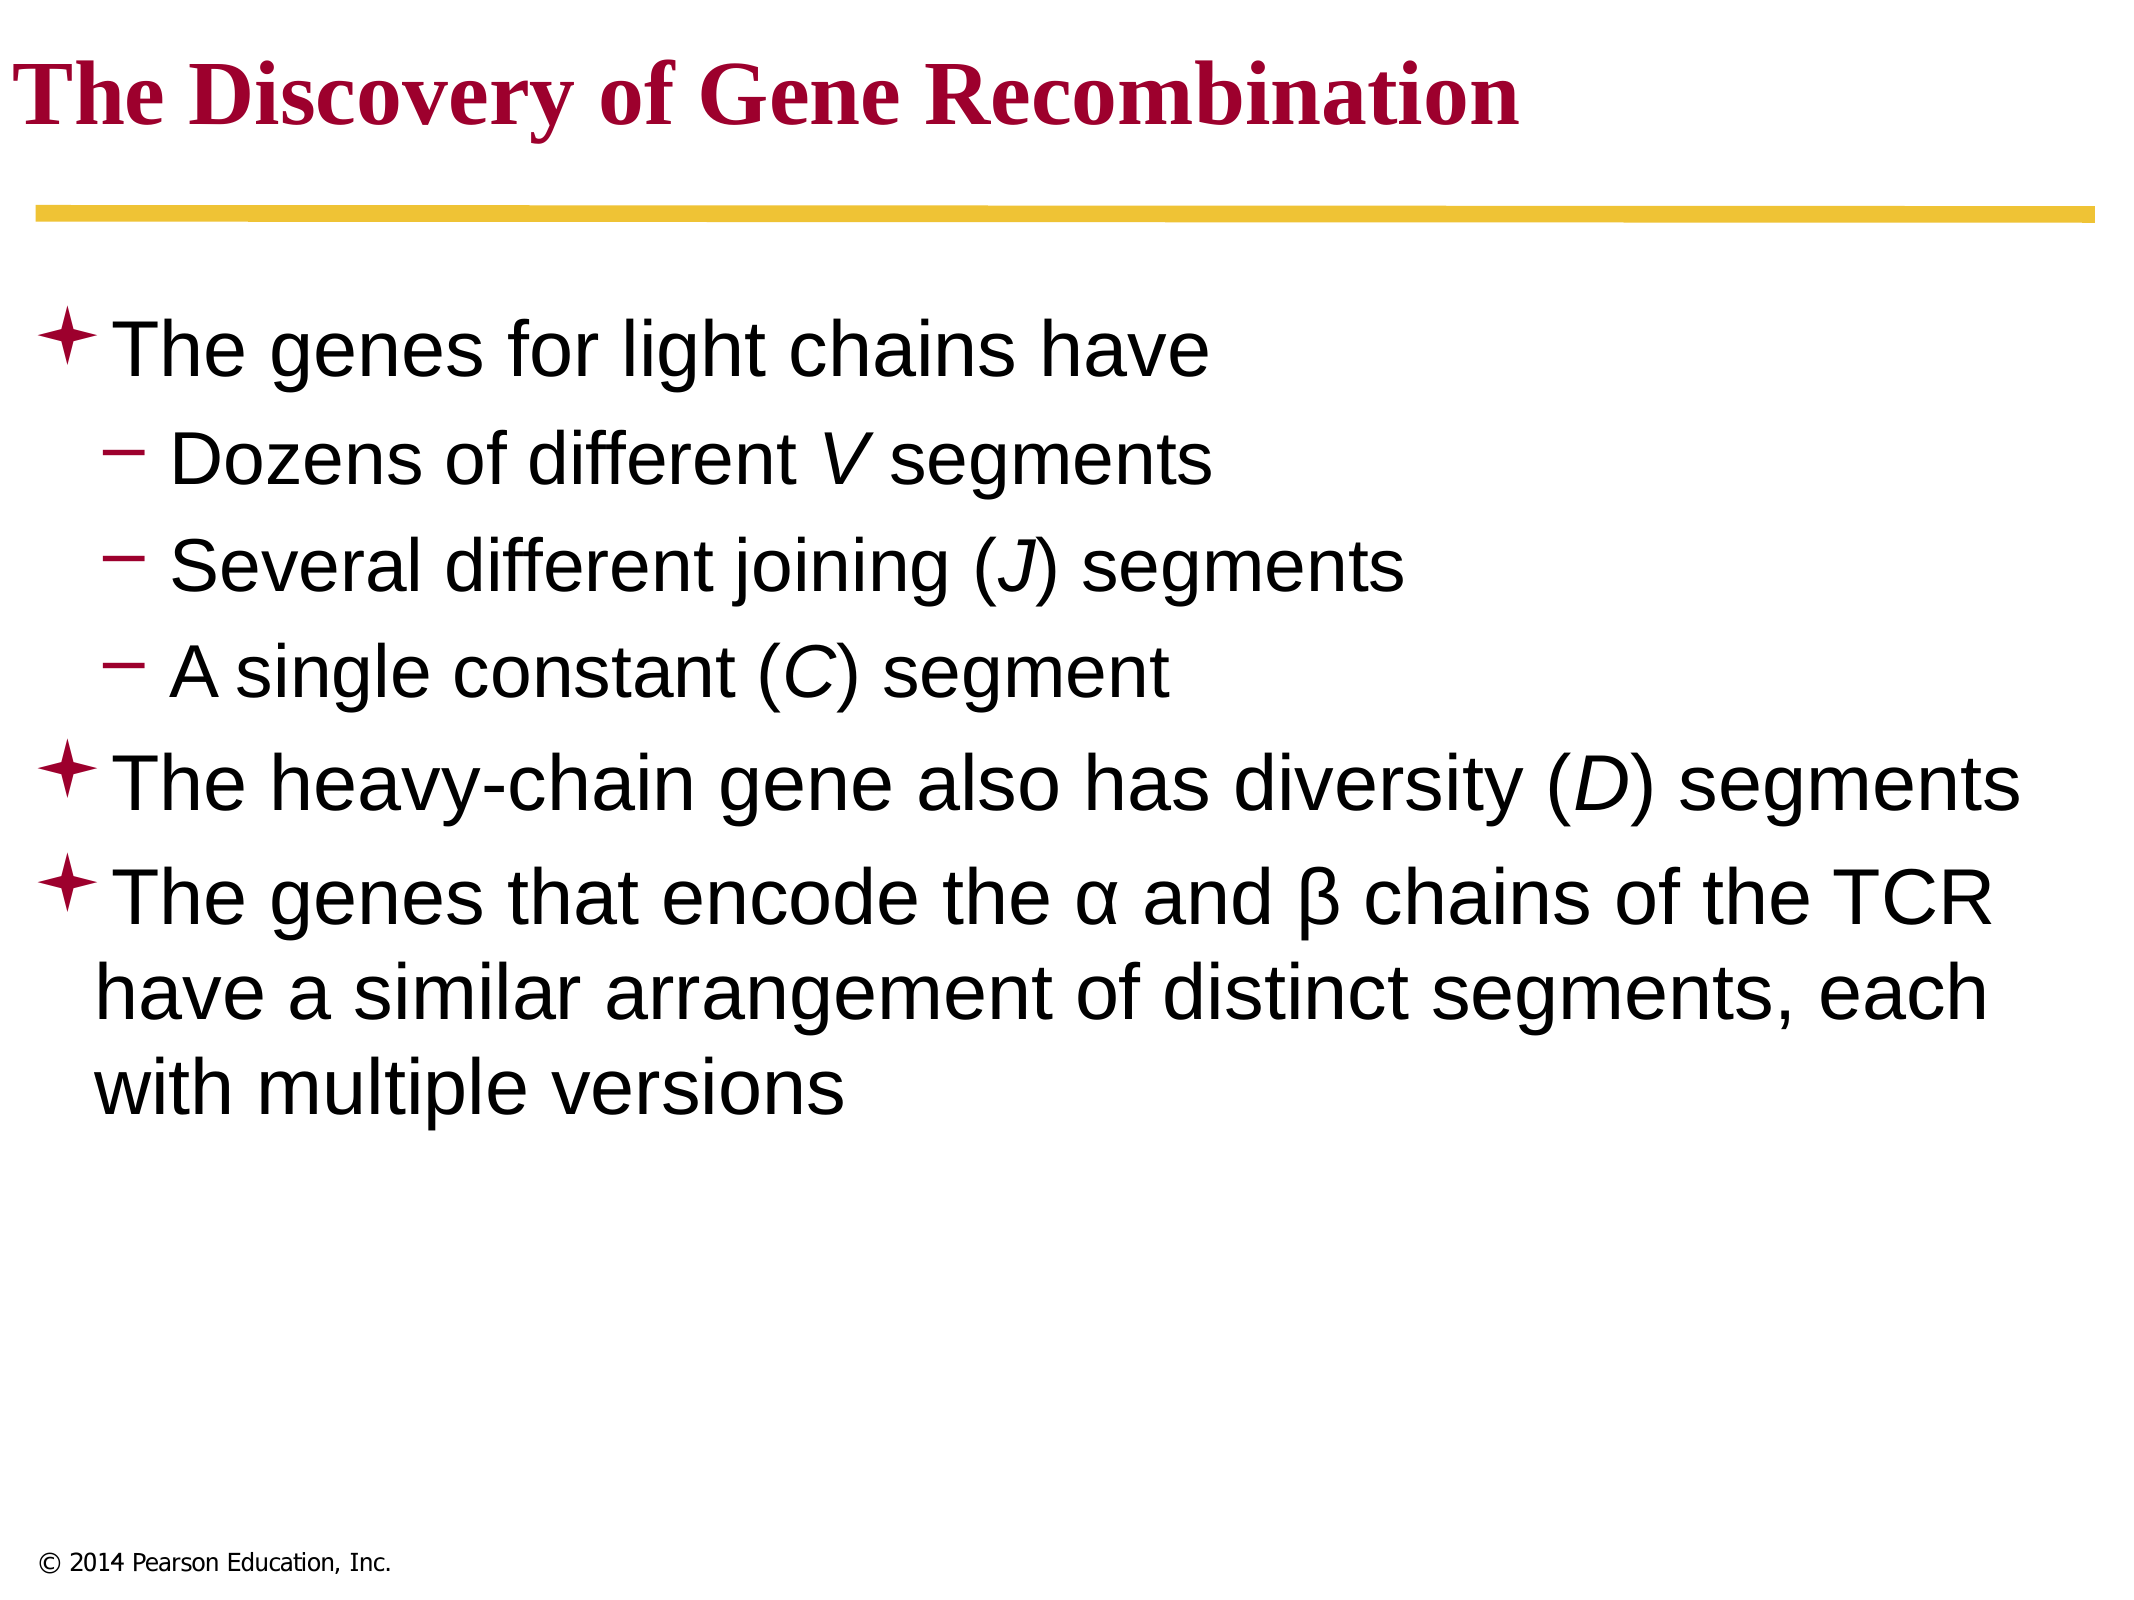

The Discovery of Gene Recombination

The genes for light chains have
Dozens of different V segments
Several different joining (J) segments
A single constant (C) segment
The heavy-chain gene also has diversity (D) segments
The genes that encode the α and β chains of the TCR have a similar arrangement of distinct segments, each with multiple versions